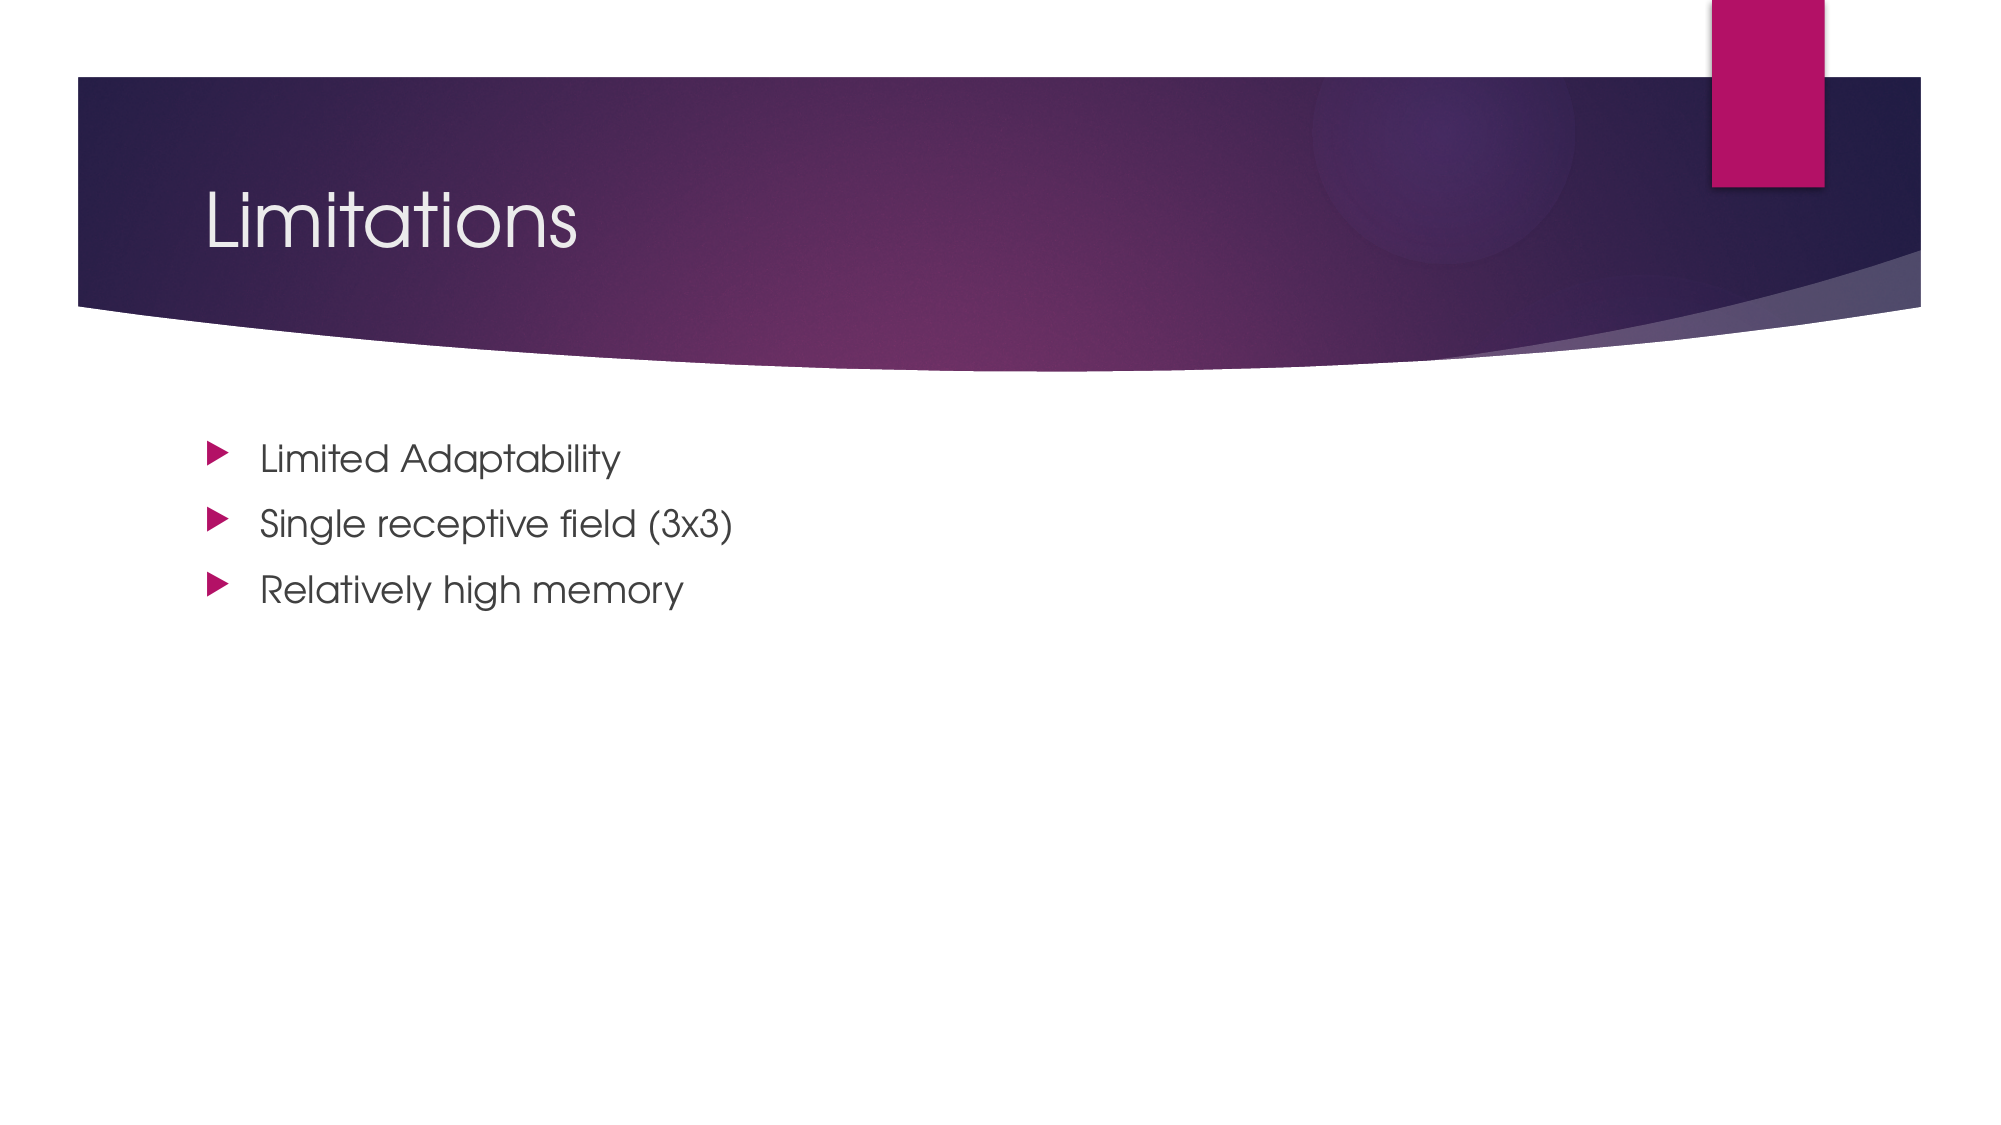

# Limitations
Limited Adaptability
Single receptive field (3x3)
Relatively high memory